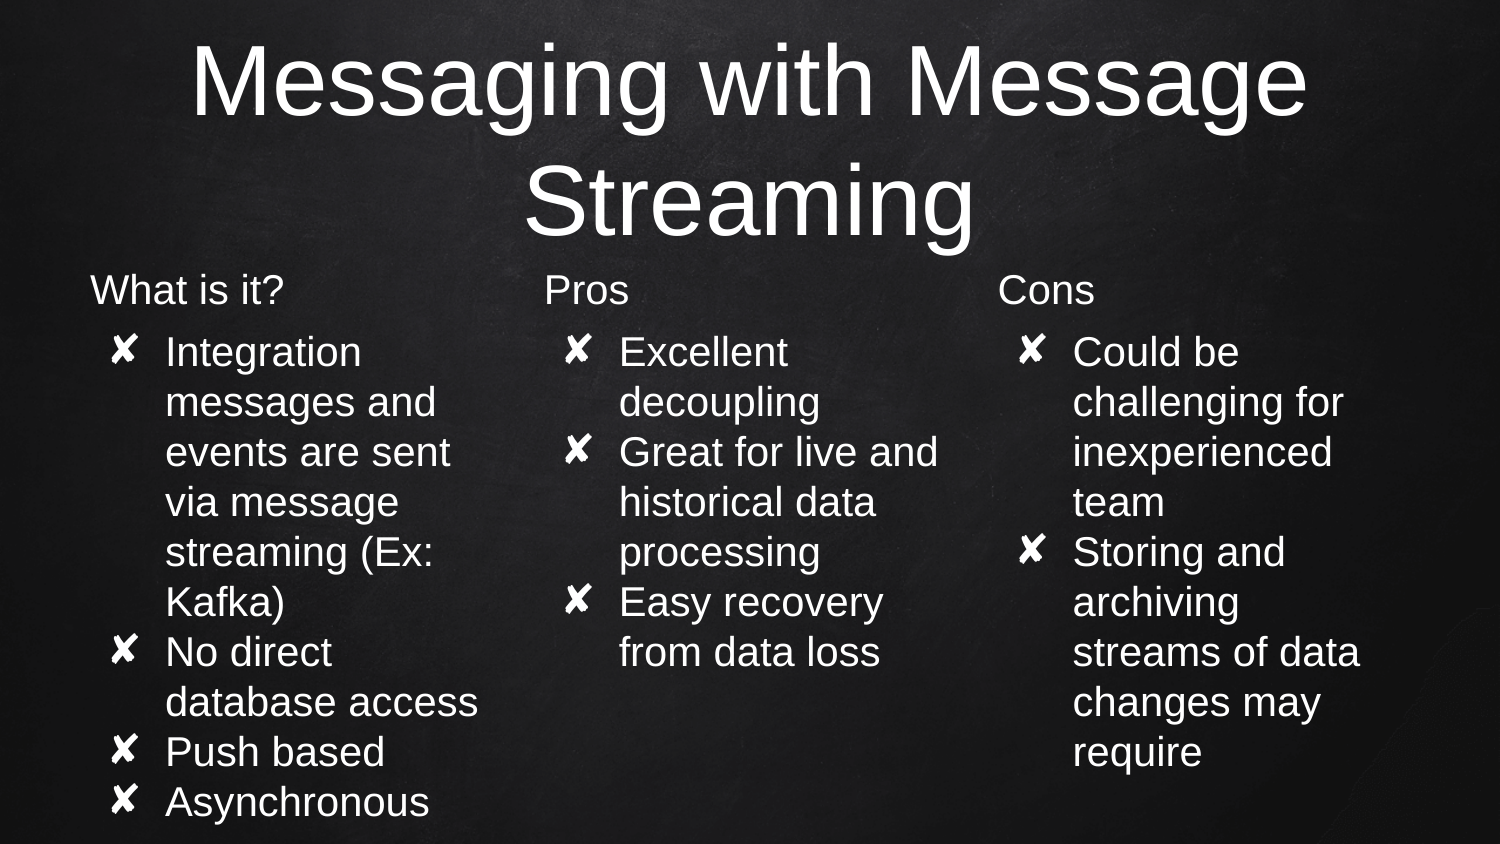

# Messaging with Message Streaming
What is it?
Integration messages and events are sent via message streaming (Ex: Kafka)
No direct database access
Push based
Asynchronous

Pros
Excellent decoupling
Great for live and historical data processing
Easy recovery from data loss

Cons
Could be challenging for inexperienced team
Storing and archiving streams of data changes may require